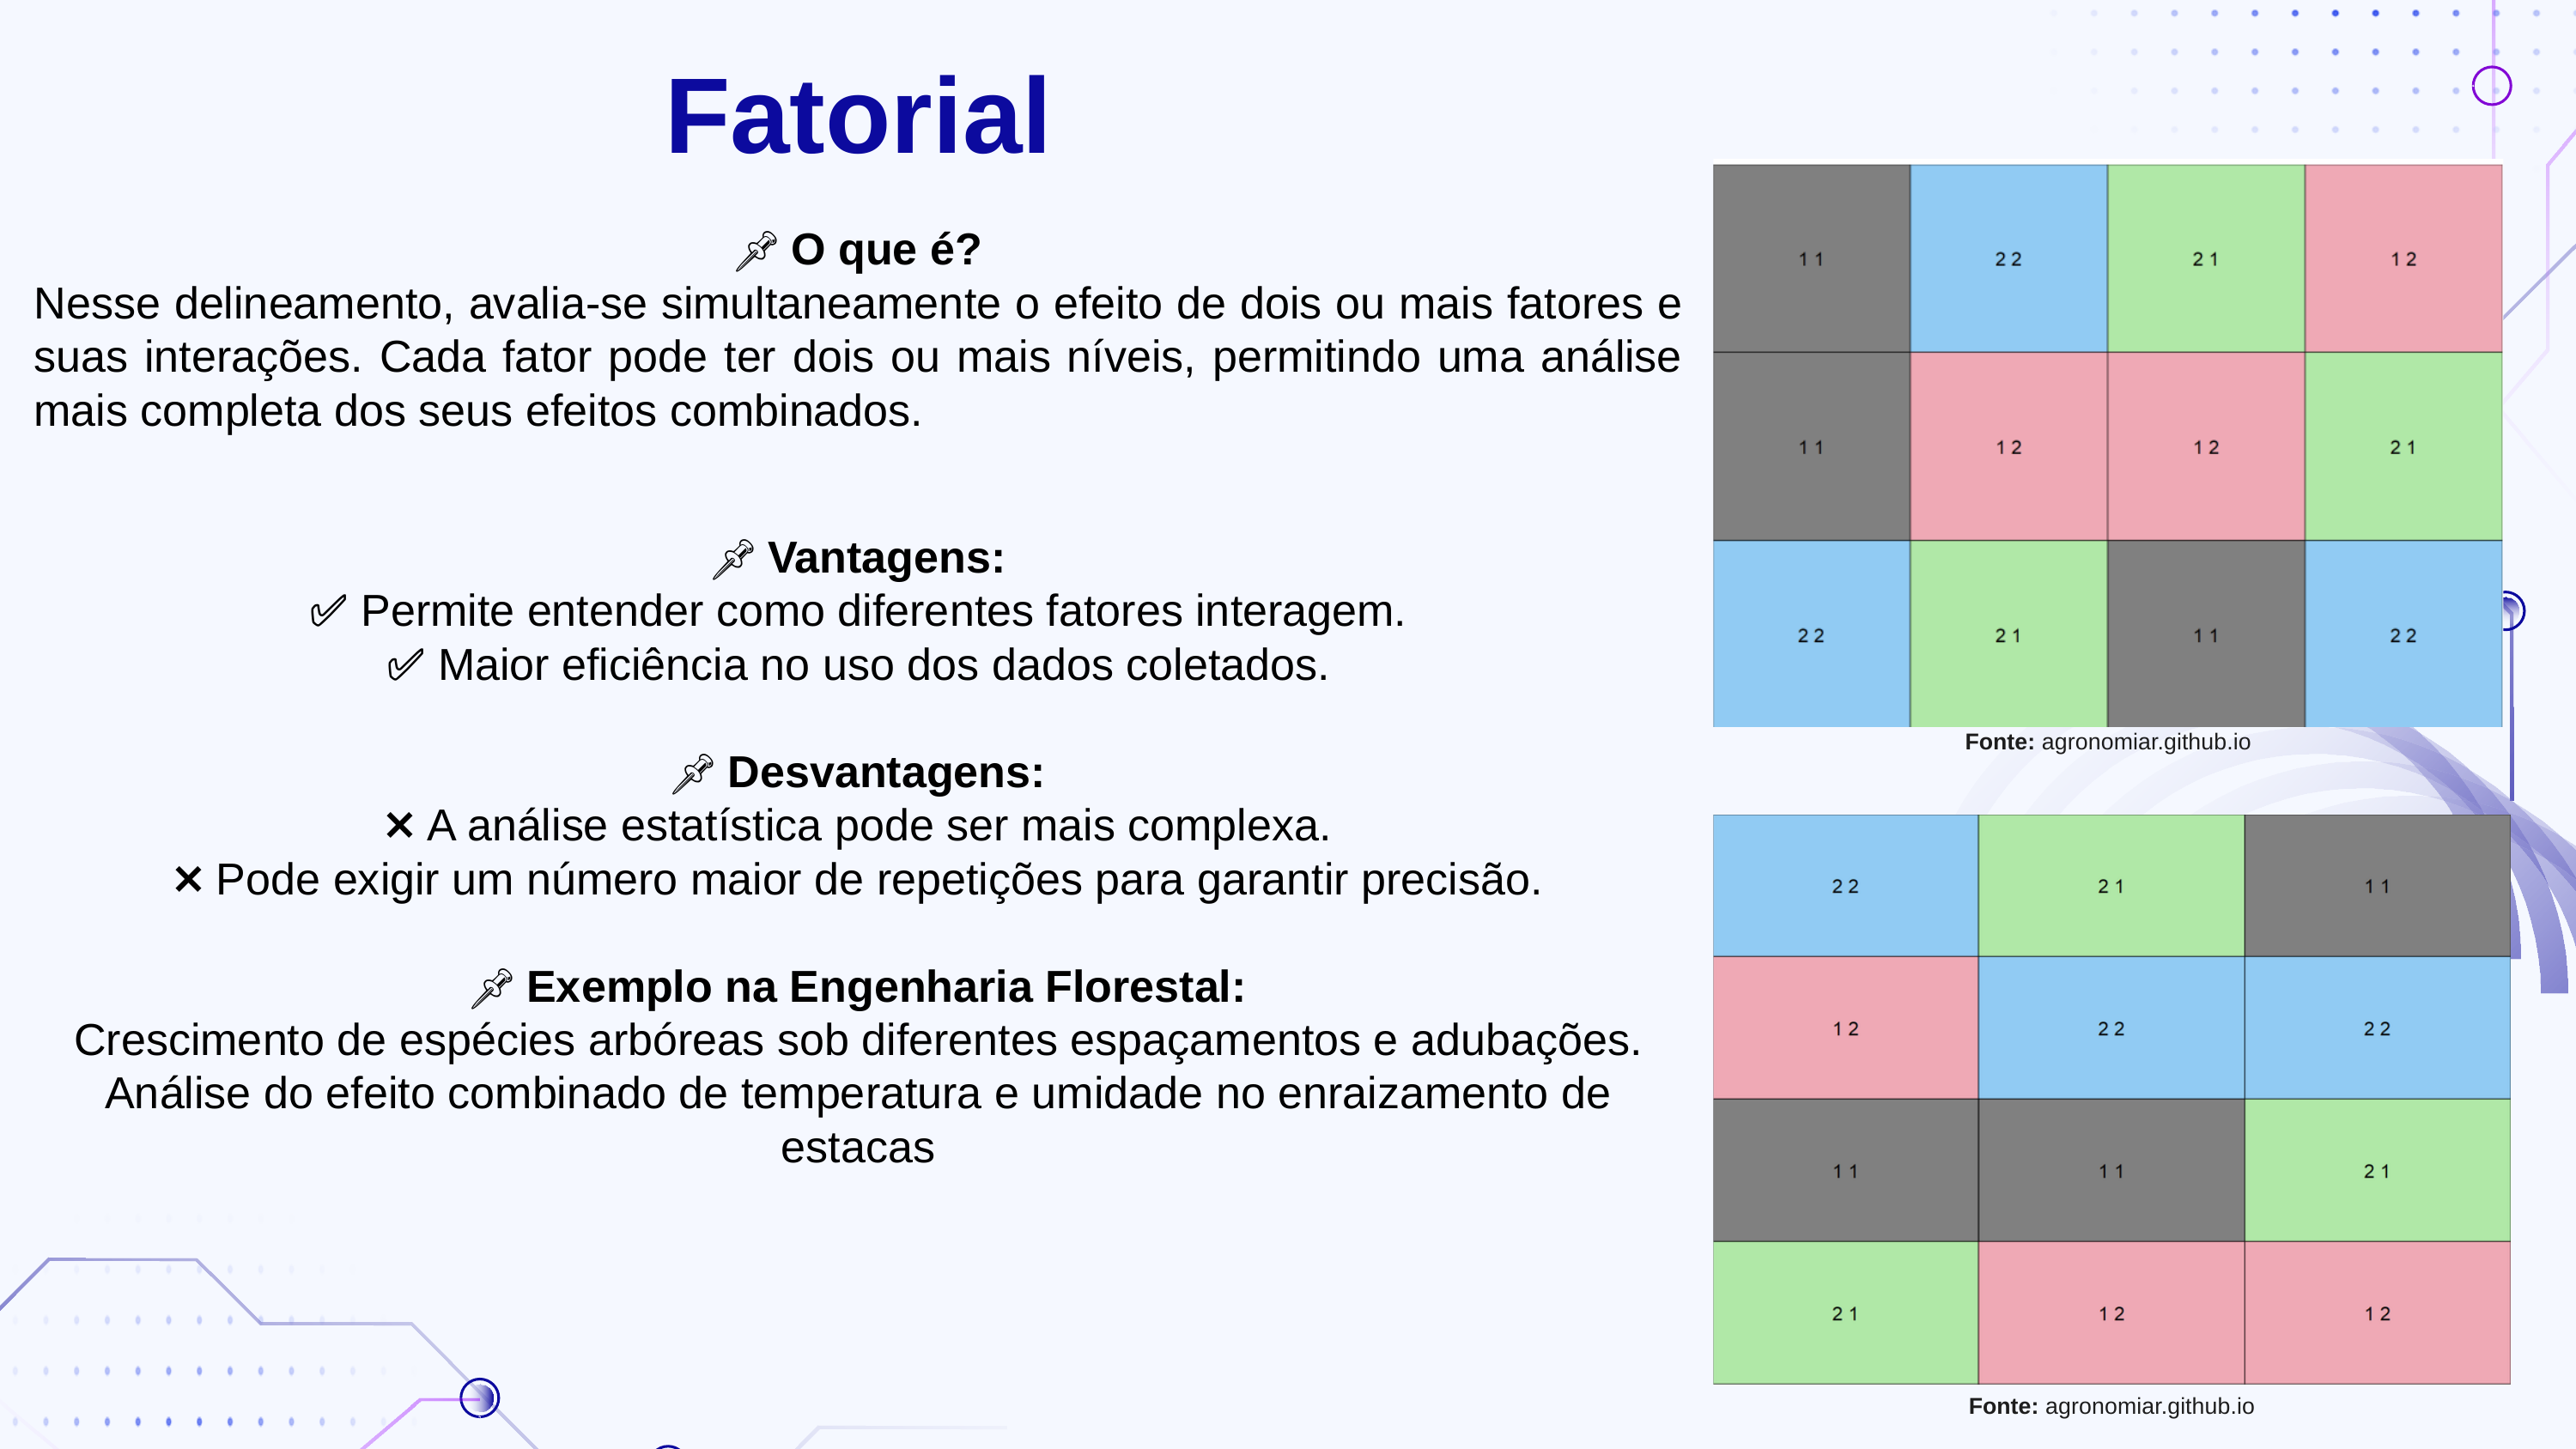

Fatorial

📌 O que é?
Nesse delineamento, avalia-se simultaneamente o efeito de dois ou mais fatores e suas interações. Cada fator pode ter dois ou mais níveis, permitindo uma análise mais completa dos seus efeitos combinados.

📌 Vantagens:
✅ Permite entender como diferentes fatores interagem.
✅ Maior eficiência no uso dos dados coletados.

📌 Desvantagens:
❌ A análise estatística pode ser mais complexa.
❌ Pode exigir um número maior de repetições para garantir precisão.

📌 Exemplo na Engenharia Florestal:
Crescimento de espécies arbóreas sob diferentes espaçamentos e adubações.
Análise do efeito combinado de temperatura e umidade no enraizamento de estacas

Fonte: agronomiar.github.io

Fonte: agronomiar.github.io